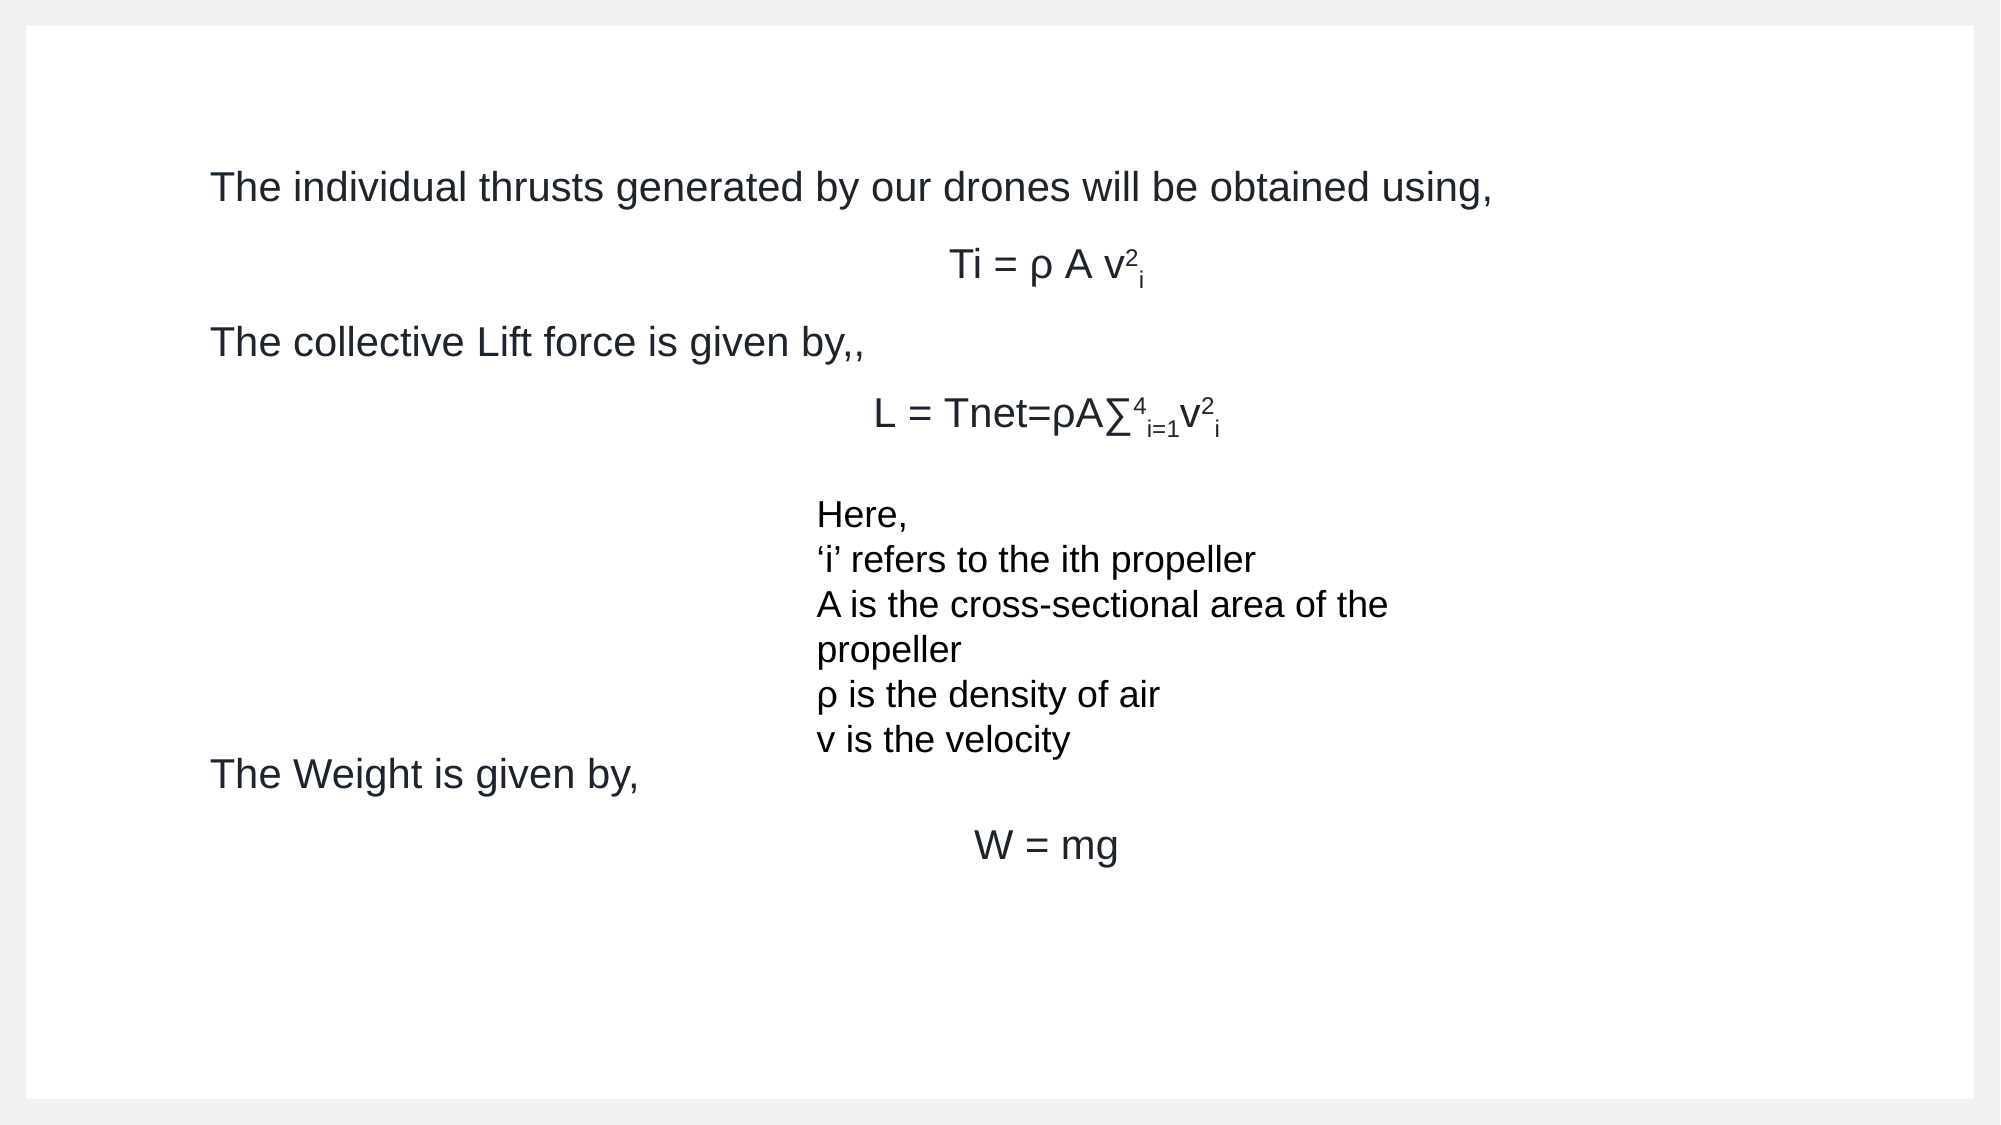

The individual thrusts generated by our drones will be obtained using,
Ti = ρ A v2i
The collective Lift force is given by,,
L = Tnet=ρA∑4i=1v2i

The Weight is given by,
W = mg

Here,
‘i’ refers to the ith propeller
A is the cross-sectional area of the propeller
ρ is the density of air
v is the velocity